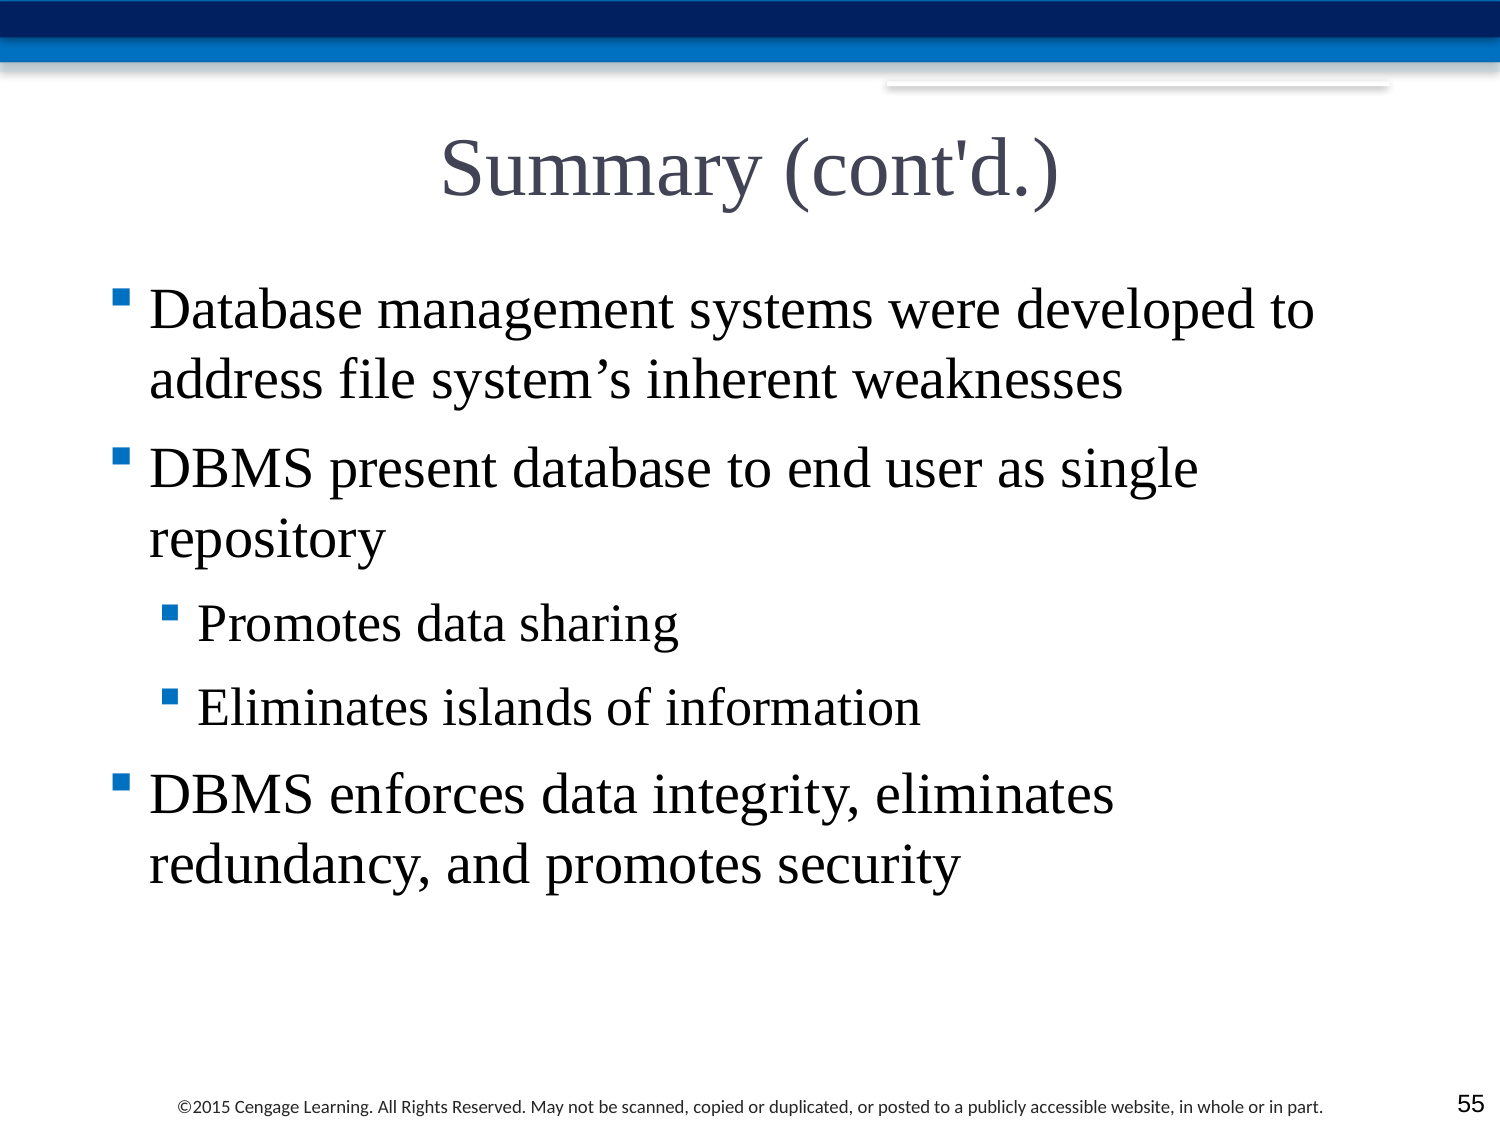

# Summary (cont'd.)
Database management systems were developed to address file system’s inherent weaknesses
DBMS present database to end user as single repository
Promotes data sharing
Eliminates islands of information
DBMS enforces data integrity, eliminates redundancy, and promotes security
55